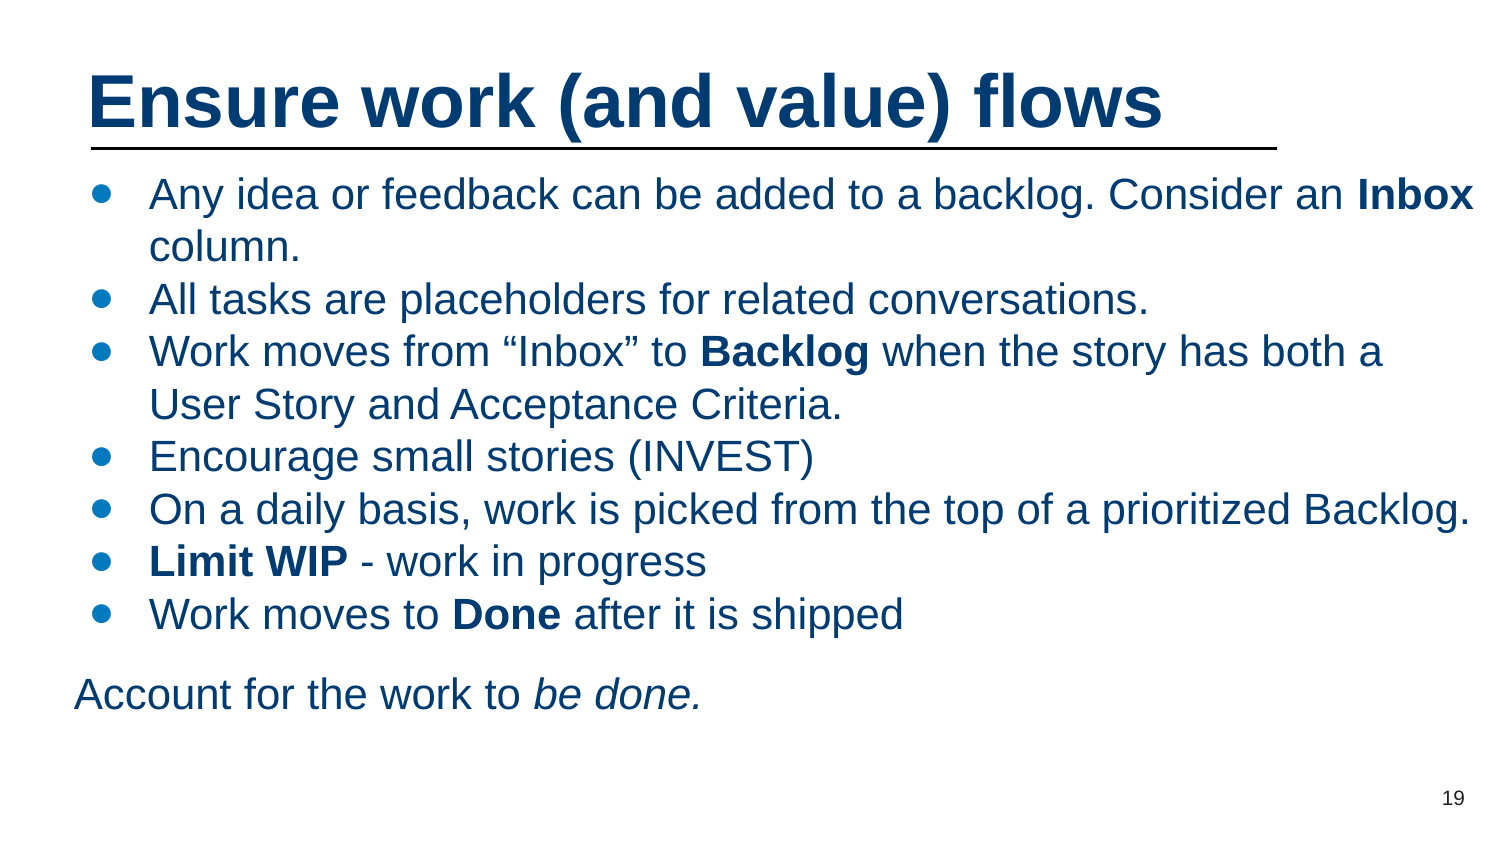

# Ensure work (and value) flows
Any idea or feedback can be added to a backlog. Consider an Inbox column.
All tasks are placeholders for related conversations.
Work moves from “Inbox” to Backlog when the story has both a User Story and Acceptance Criteria.
Encourage small stories (INVEST)
On a daily basis, work is picked from the top of a prioritized Backlog.
Limit WIP - work in progress
Work moves to Done after it is shipped
Account for the work to be done.
19